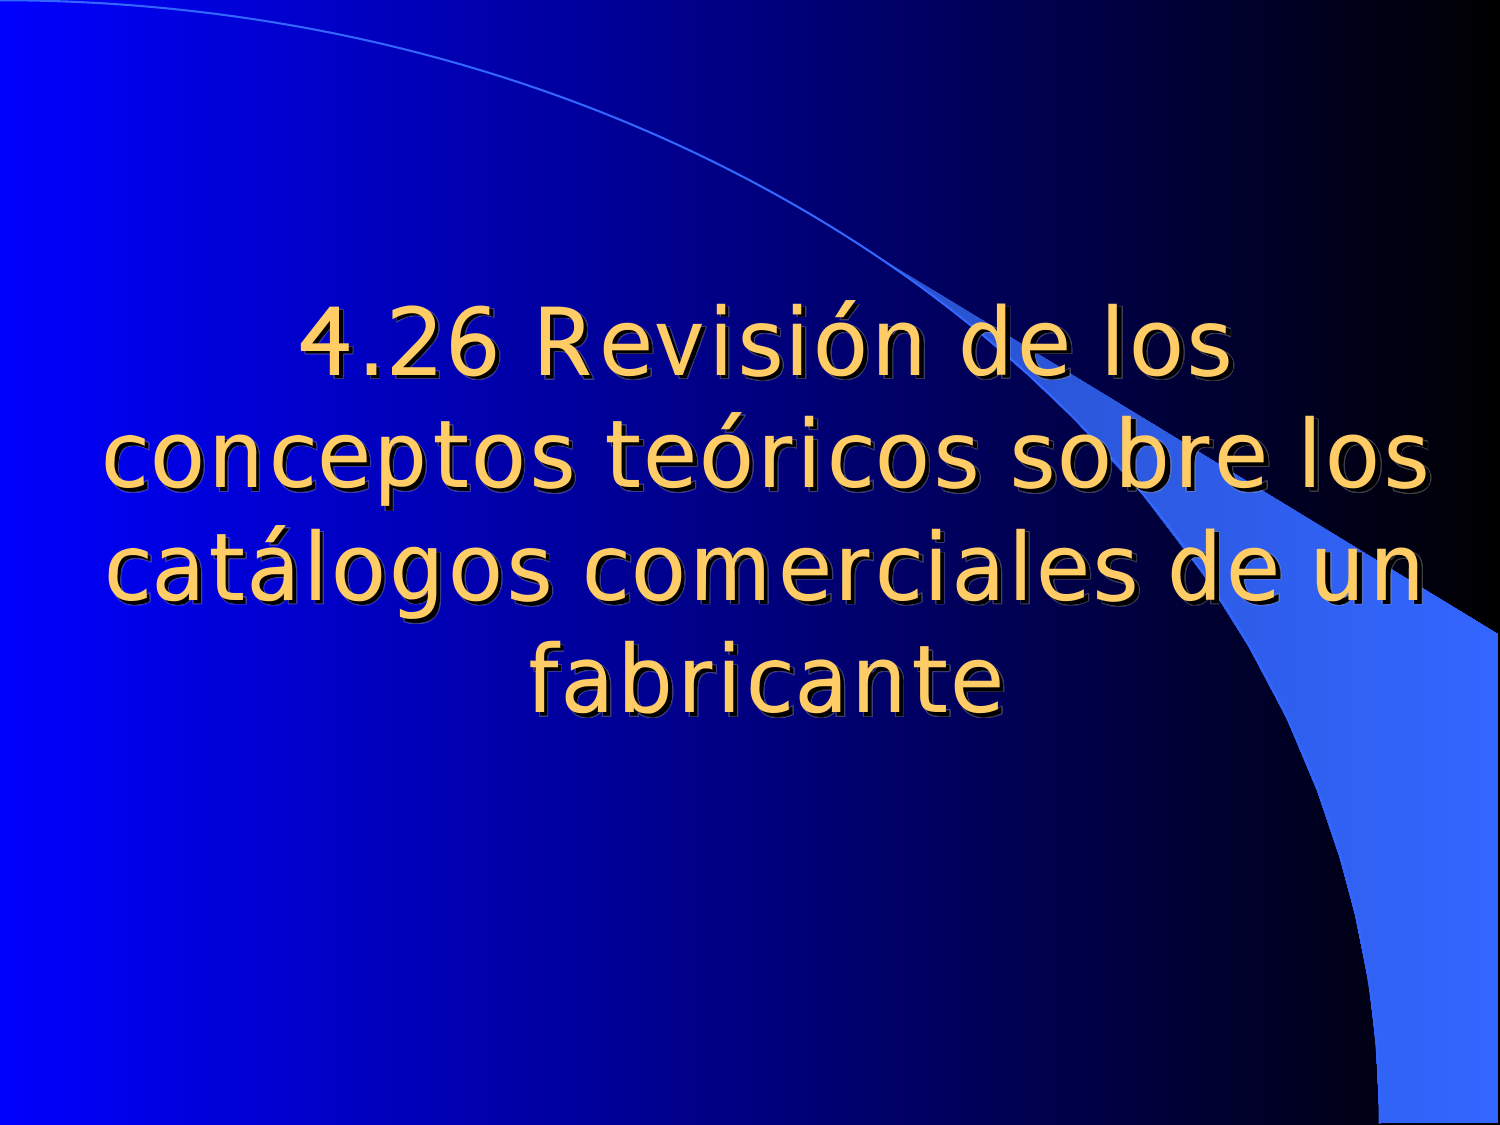

4.26 Revisión de los conceptos teóricos sobre los catálogos comerciales de un fabricante